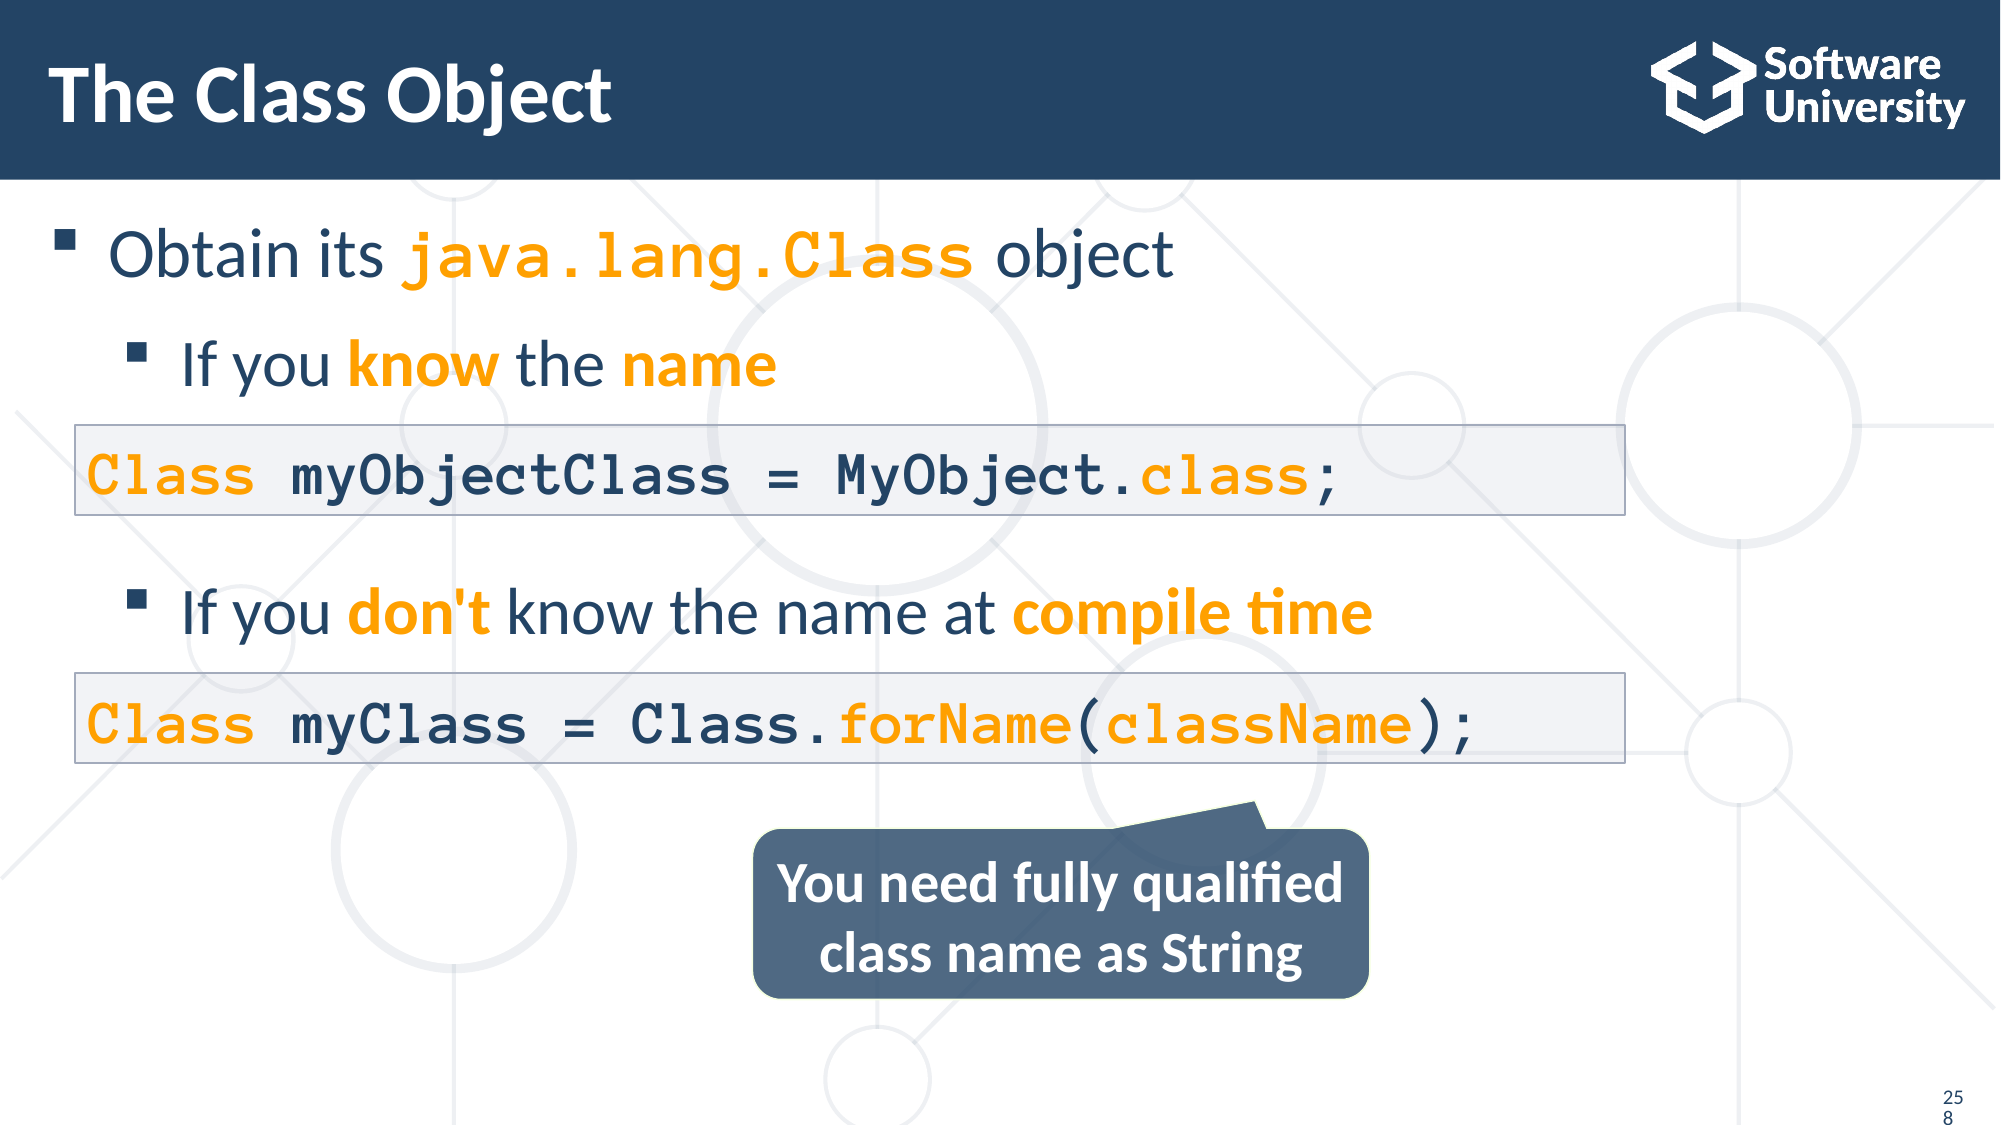

# The Class Object
Оbtain its java.lang.Class object
If you know the name

If you don't know the name at compile time
Class myObjectClass = MyObject.class;
Class myClass = Class.forName(className);
You need fully qualified class name as String
258